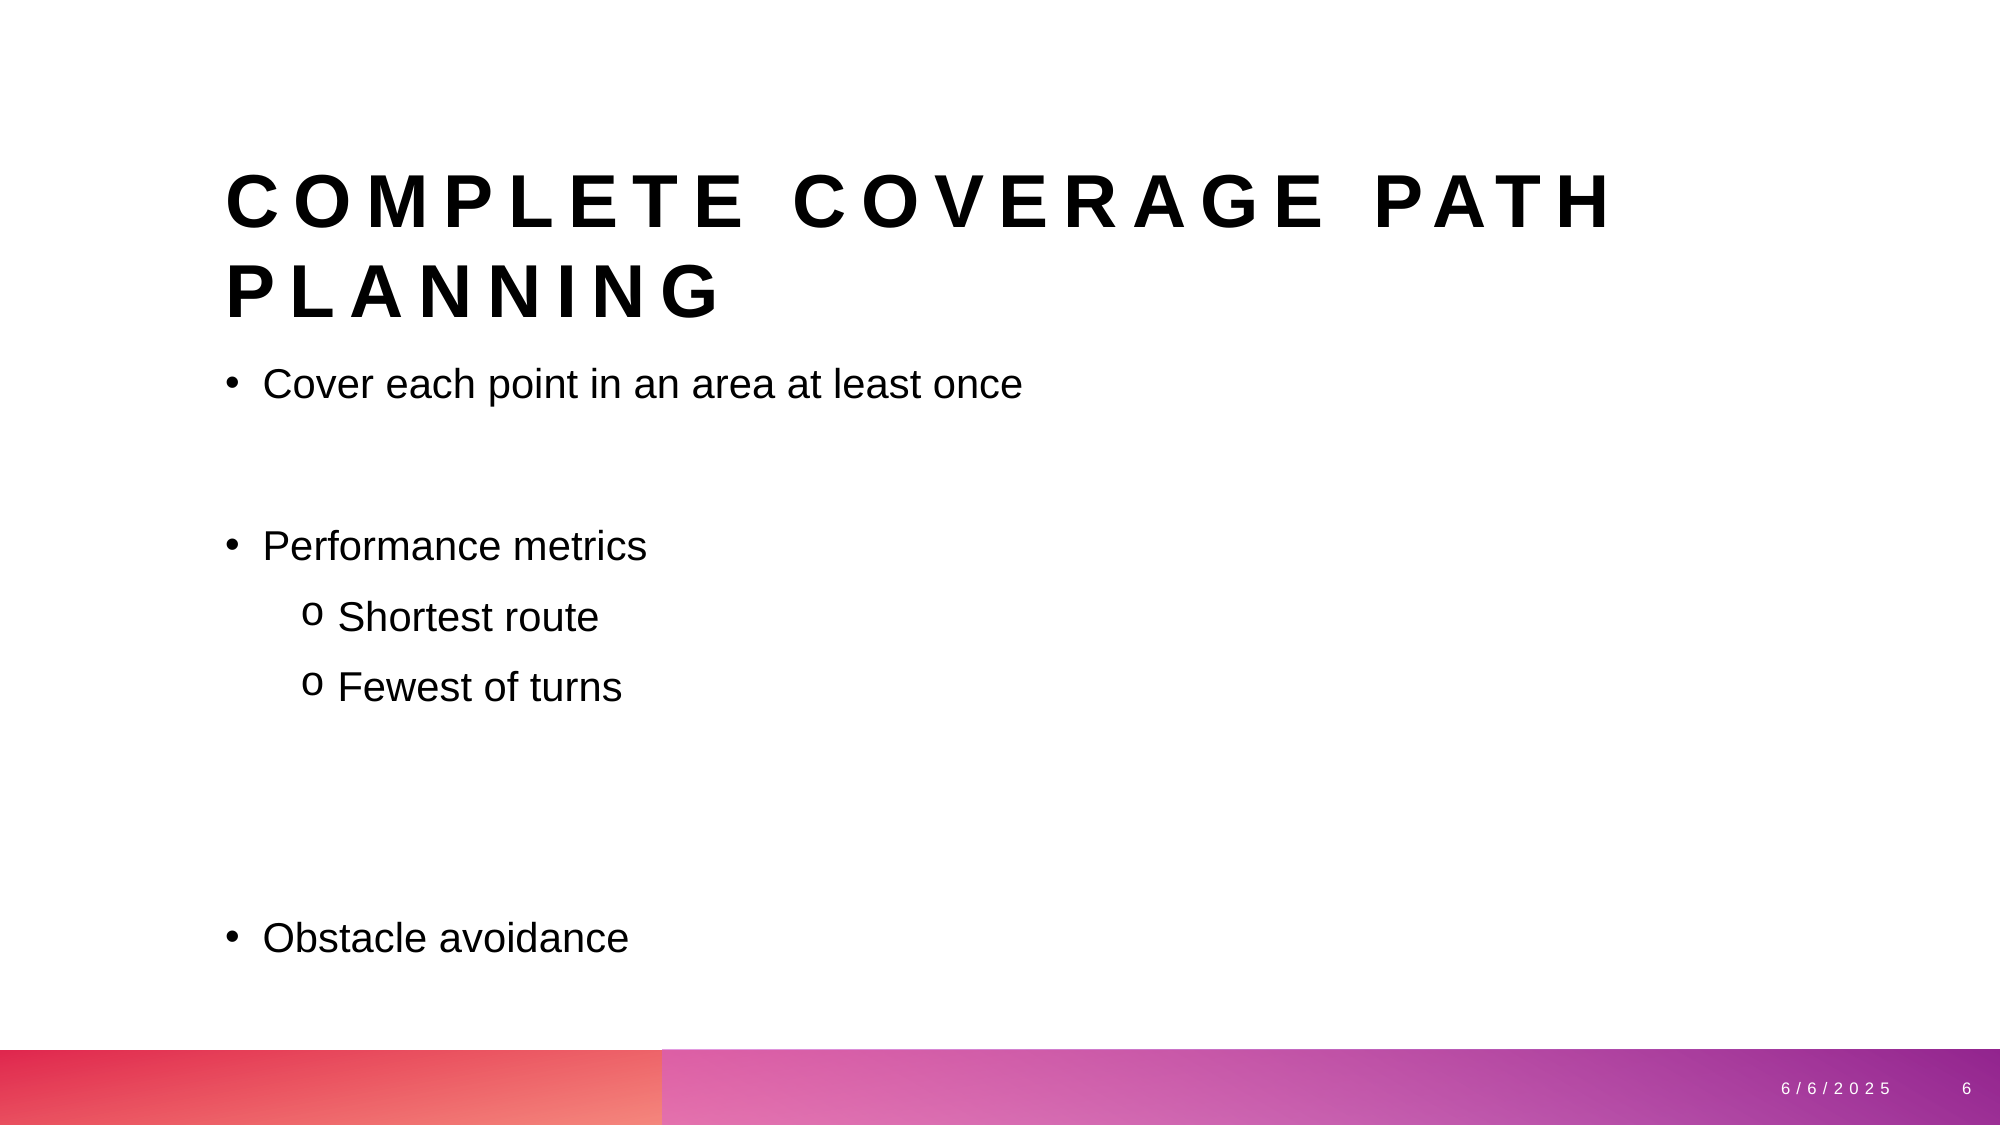

# Complete coverage path planning

Cover each point in an area at least once

Performance metrics
Shortest route
Fewest of turns

Obstacle avoidance
6
6/6/2025